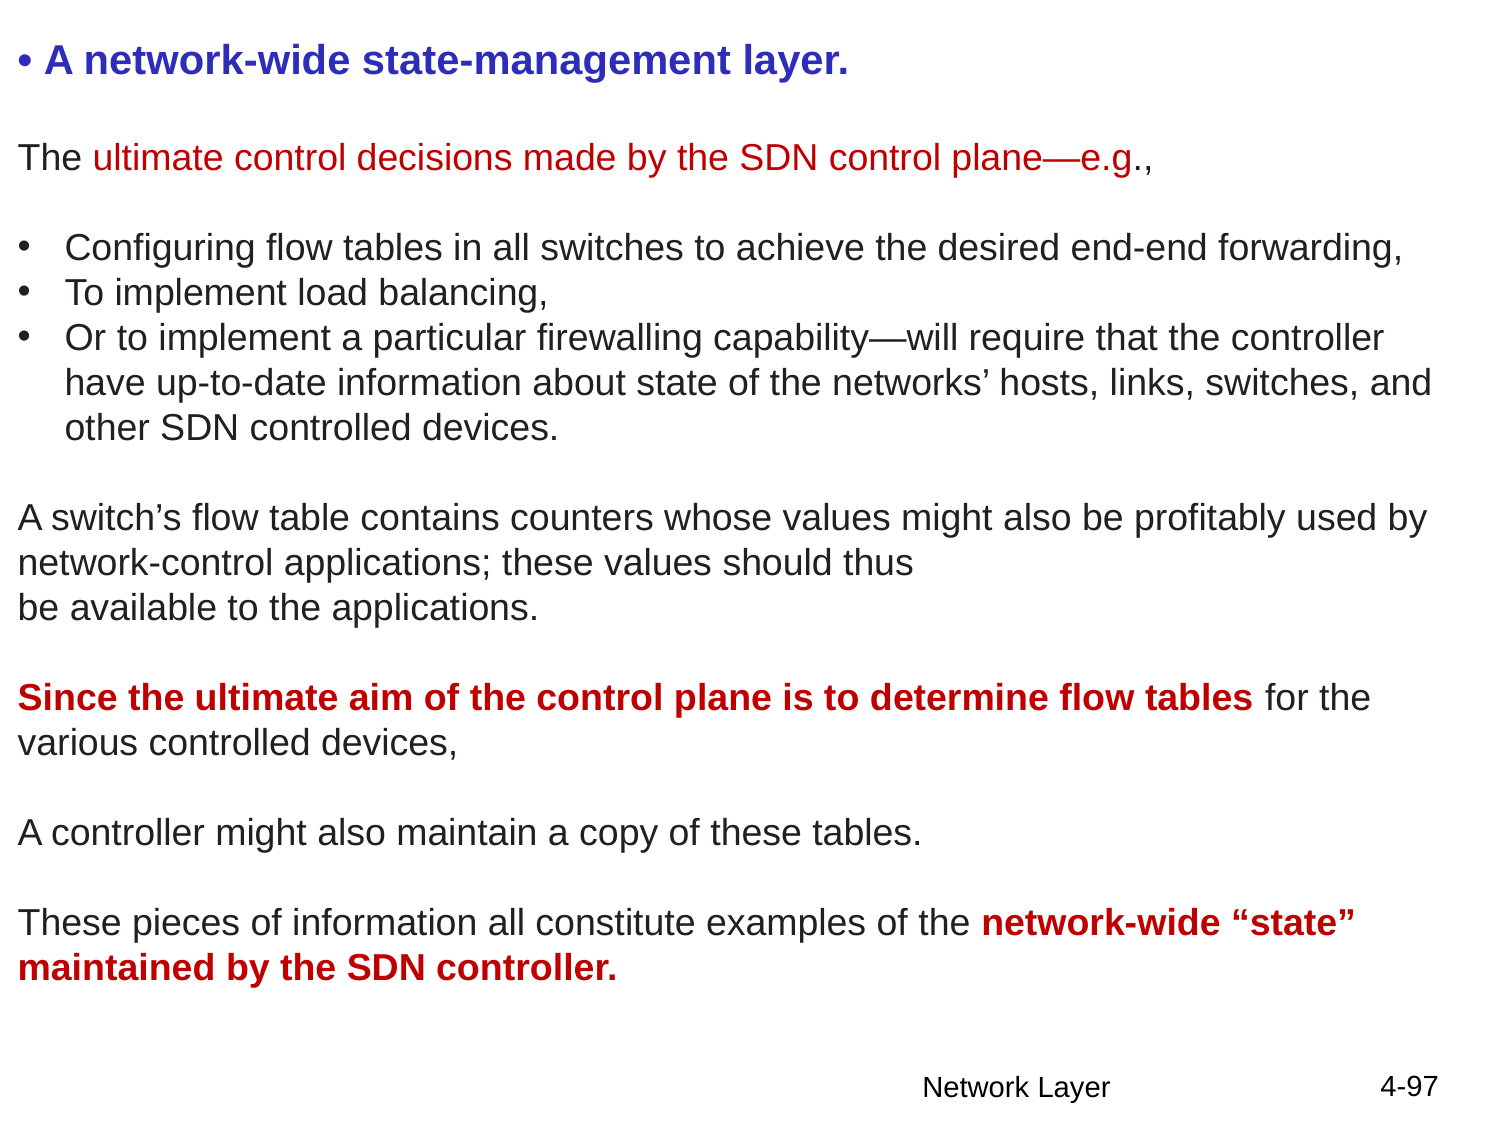

• A network-wide state-management layer.

The ultimate control decisions made by the SDN control plane—e.g.,

Configuring flow tables in all switches to achieve the desired end-end forwarding,
To implement load balancing,
Or to implement a particular firewalling capability—will require that the controller have up-to-date information about state of the networks’ hosts, links, switches, and other SDN controlled devices.

A switch’s flow table contains counters whose values might also be profitably used by network-control applications; these values should thus
be available to the applications.

Since the ultimate aim of the control plane is to determine flow tables for the various controlled devices,

A controller might also maintain a copy of these tables.

These pieces of information all constitute examples of the network-wide “state” maintained by the SDN controller.
4-97
Network Layer